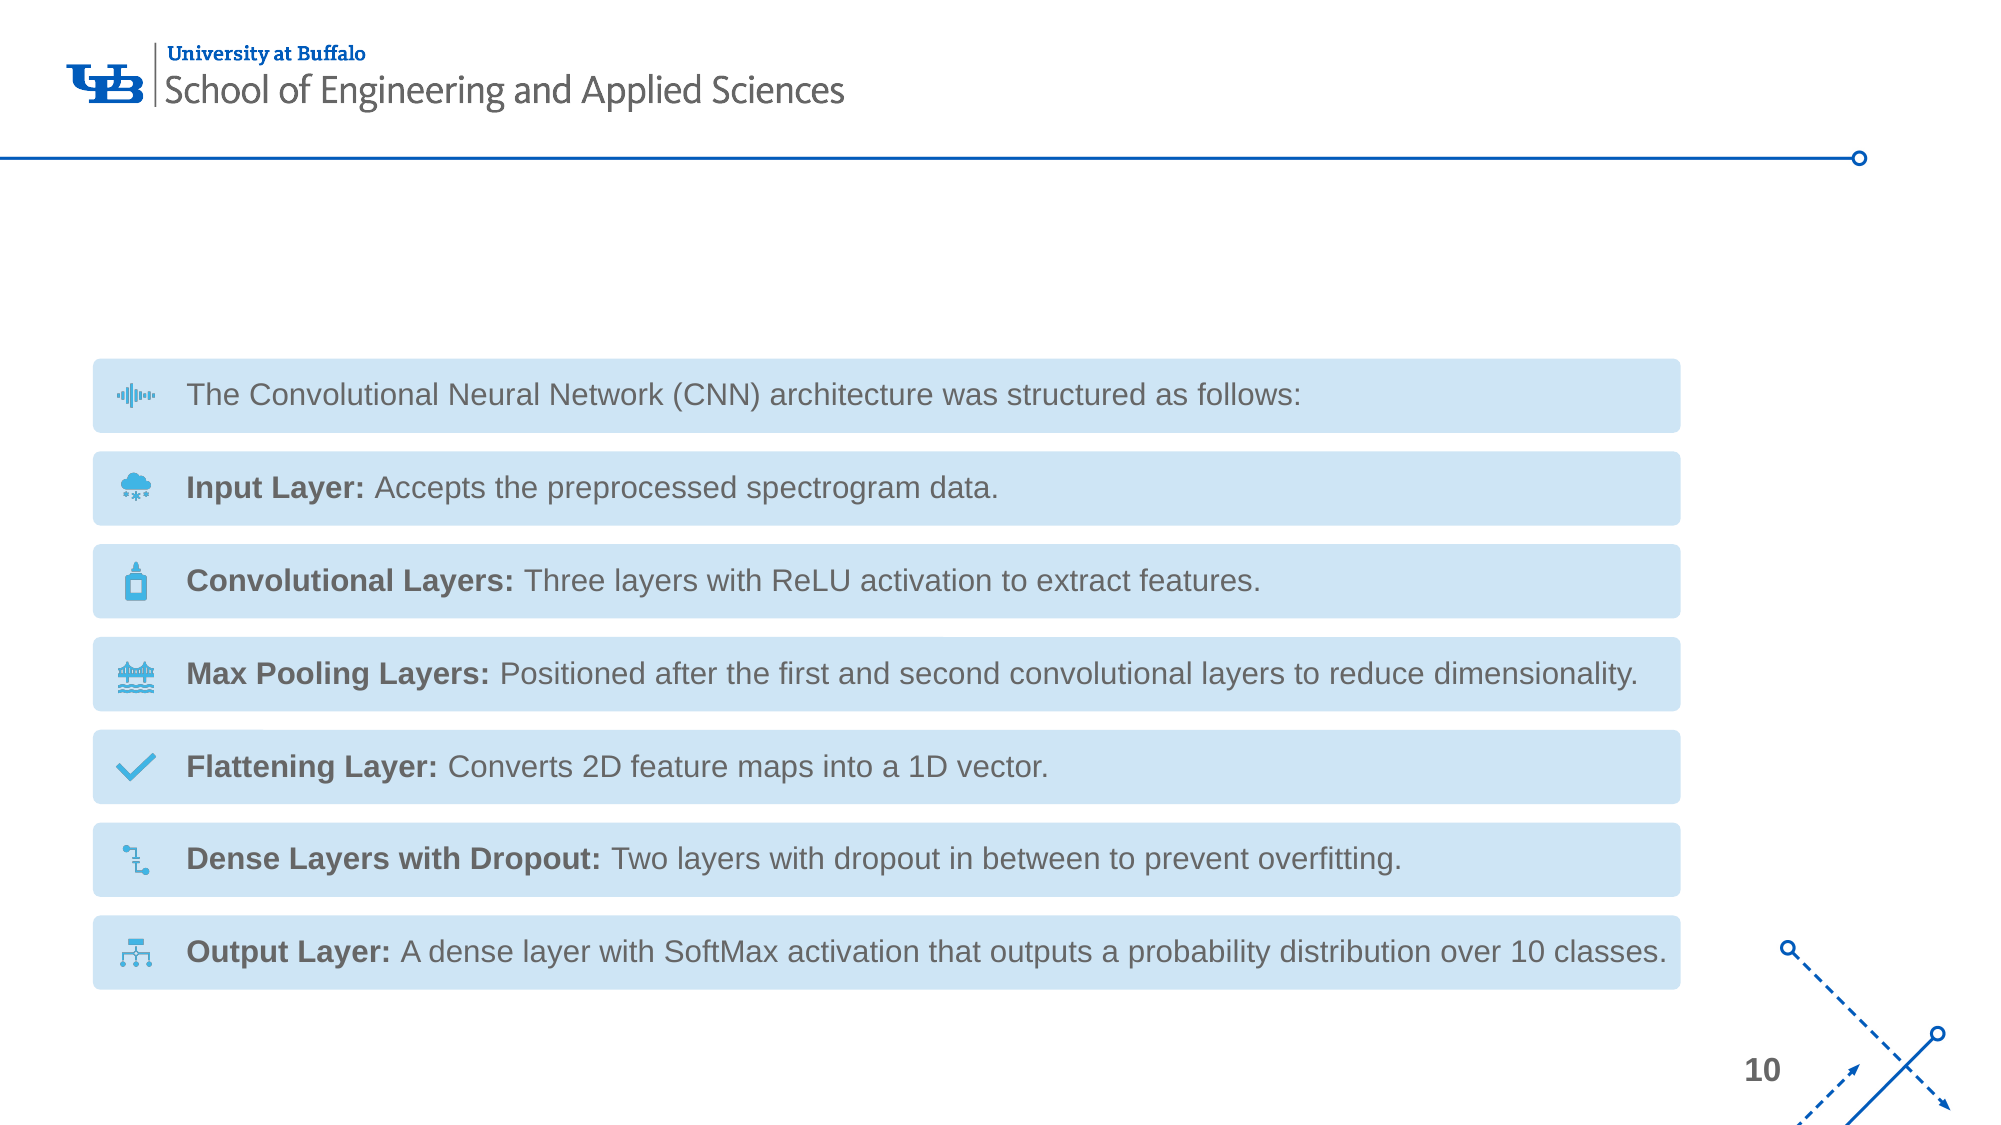

The Convolutional Neural Network (CNN) architecture was structured as follows:
Input Layer: Accepts the preprocessed spectrogram data.
Convolutional Layers: Three layers with ReLU activation to extract features.
Max Pooling Layers: Positioned after the first and second convolutional layers to reduce dimensionality.
Flattening Layer: Converts 2D feature maps into a 1D vector.
Dense Layers with Dropout: Two layers with dropout in between to prevent overfitting.
Output Layer: A dense layer with SoftMax activation that outputs a probability distribution over 10 classes.